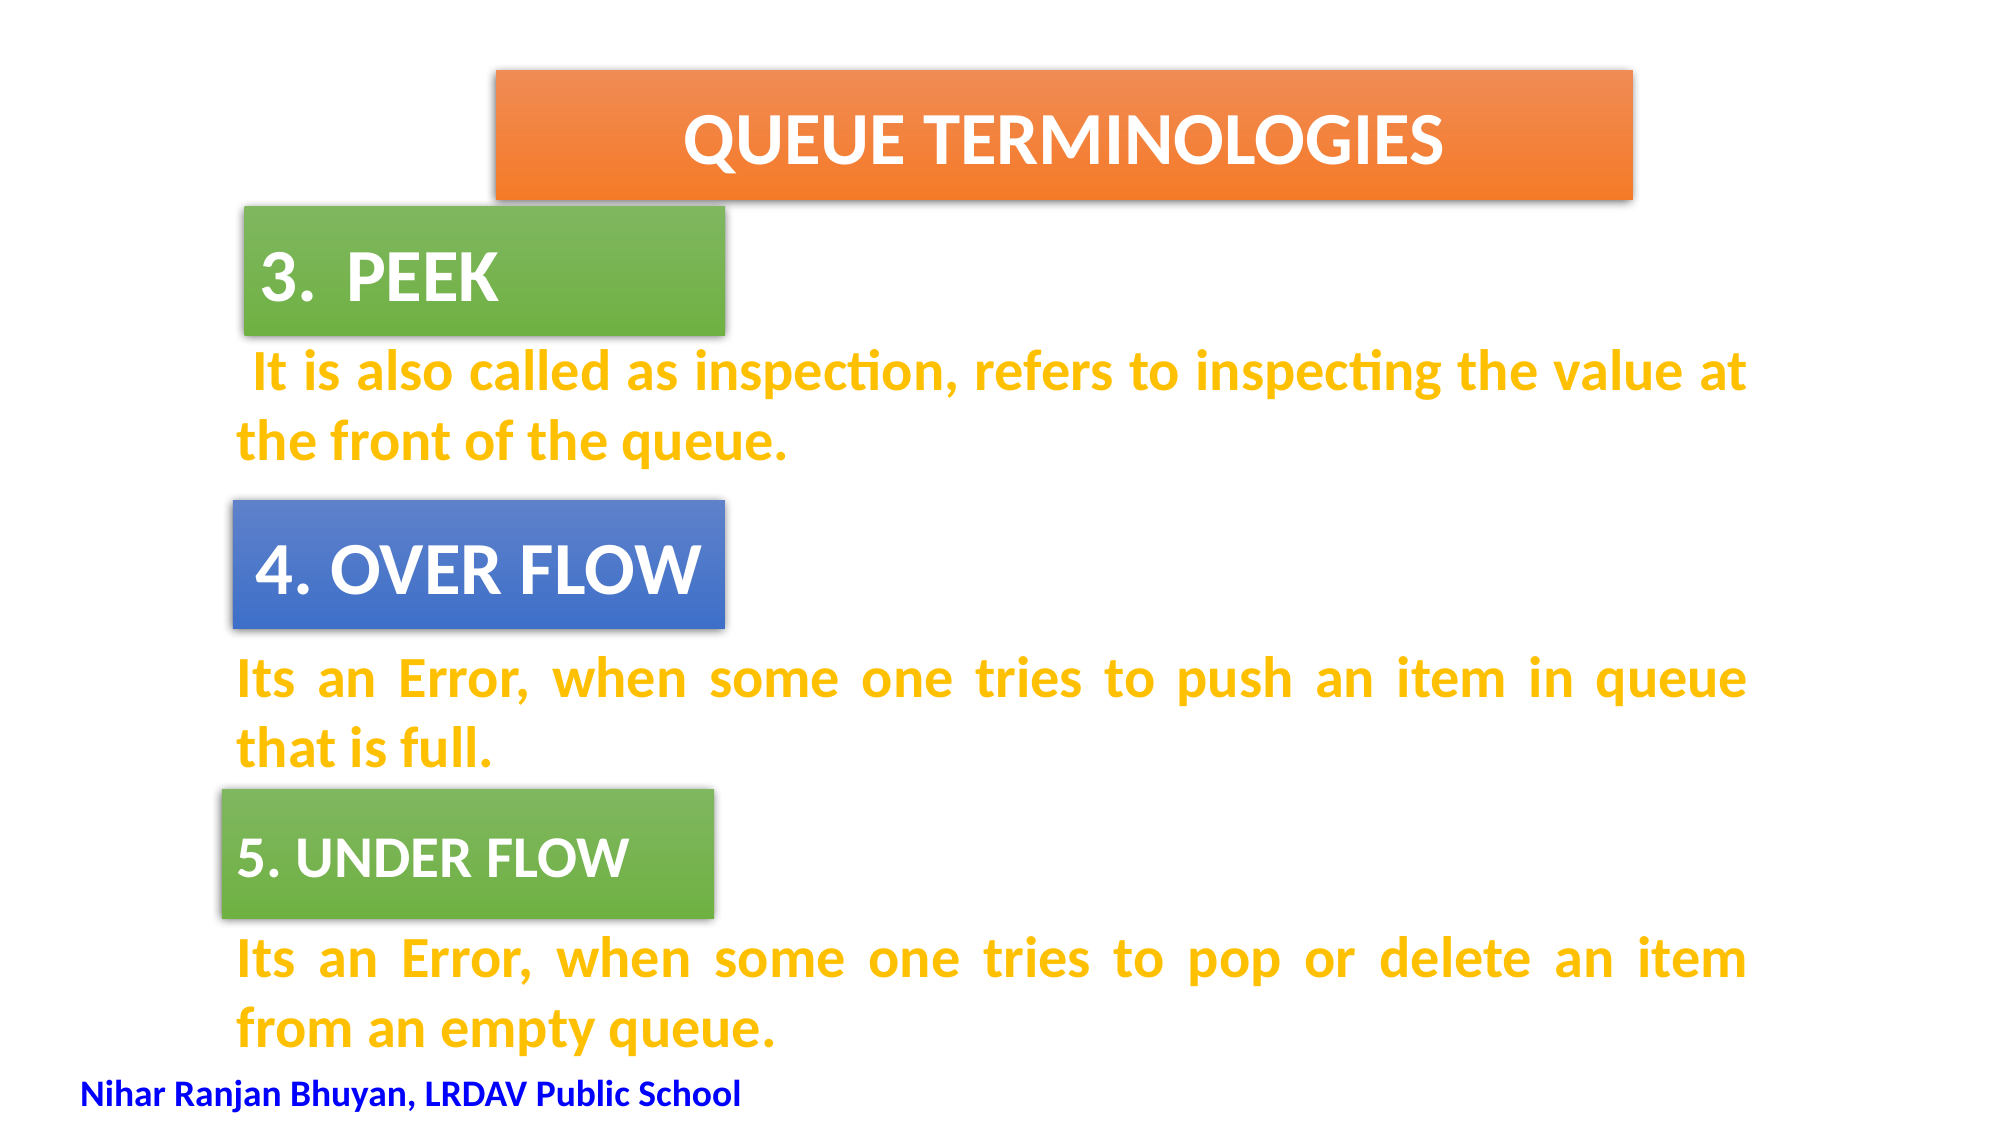

QUEUE TERMINOLOGIES
3.	PEEK

 It is also called as inspection, refers to inspecting the value at the front of the queue.

Its an Error, when some one tries to push an item in queue that is full.

Its an Error, when some one tries to pop or delete an item from an empty queue.
4. OVER FLOW
5. UNDER FLOW
Nihar Ranjan Bhuyan, LRDAV Public School